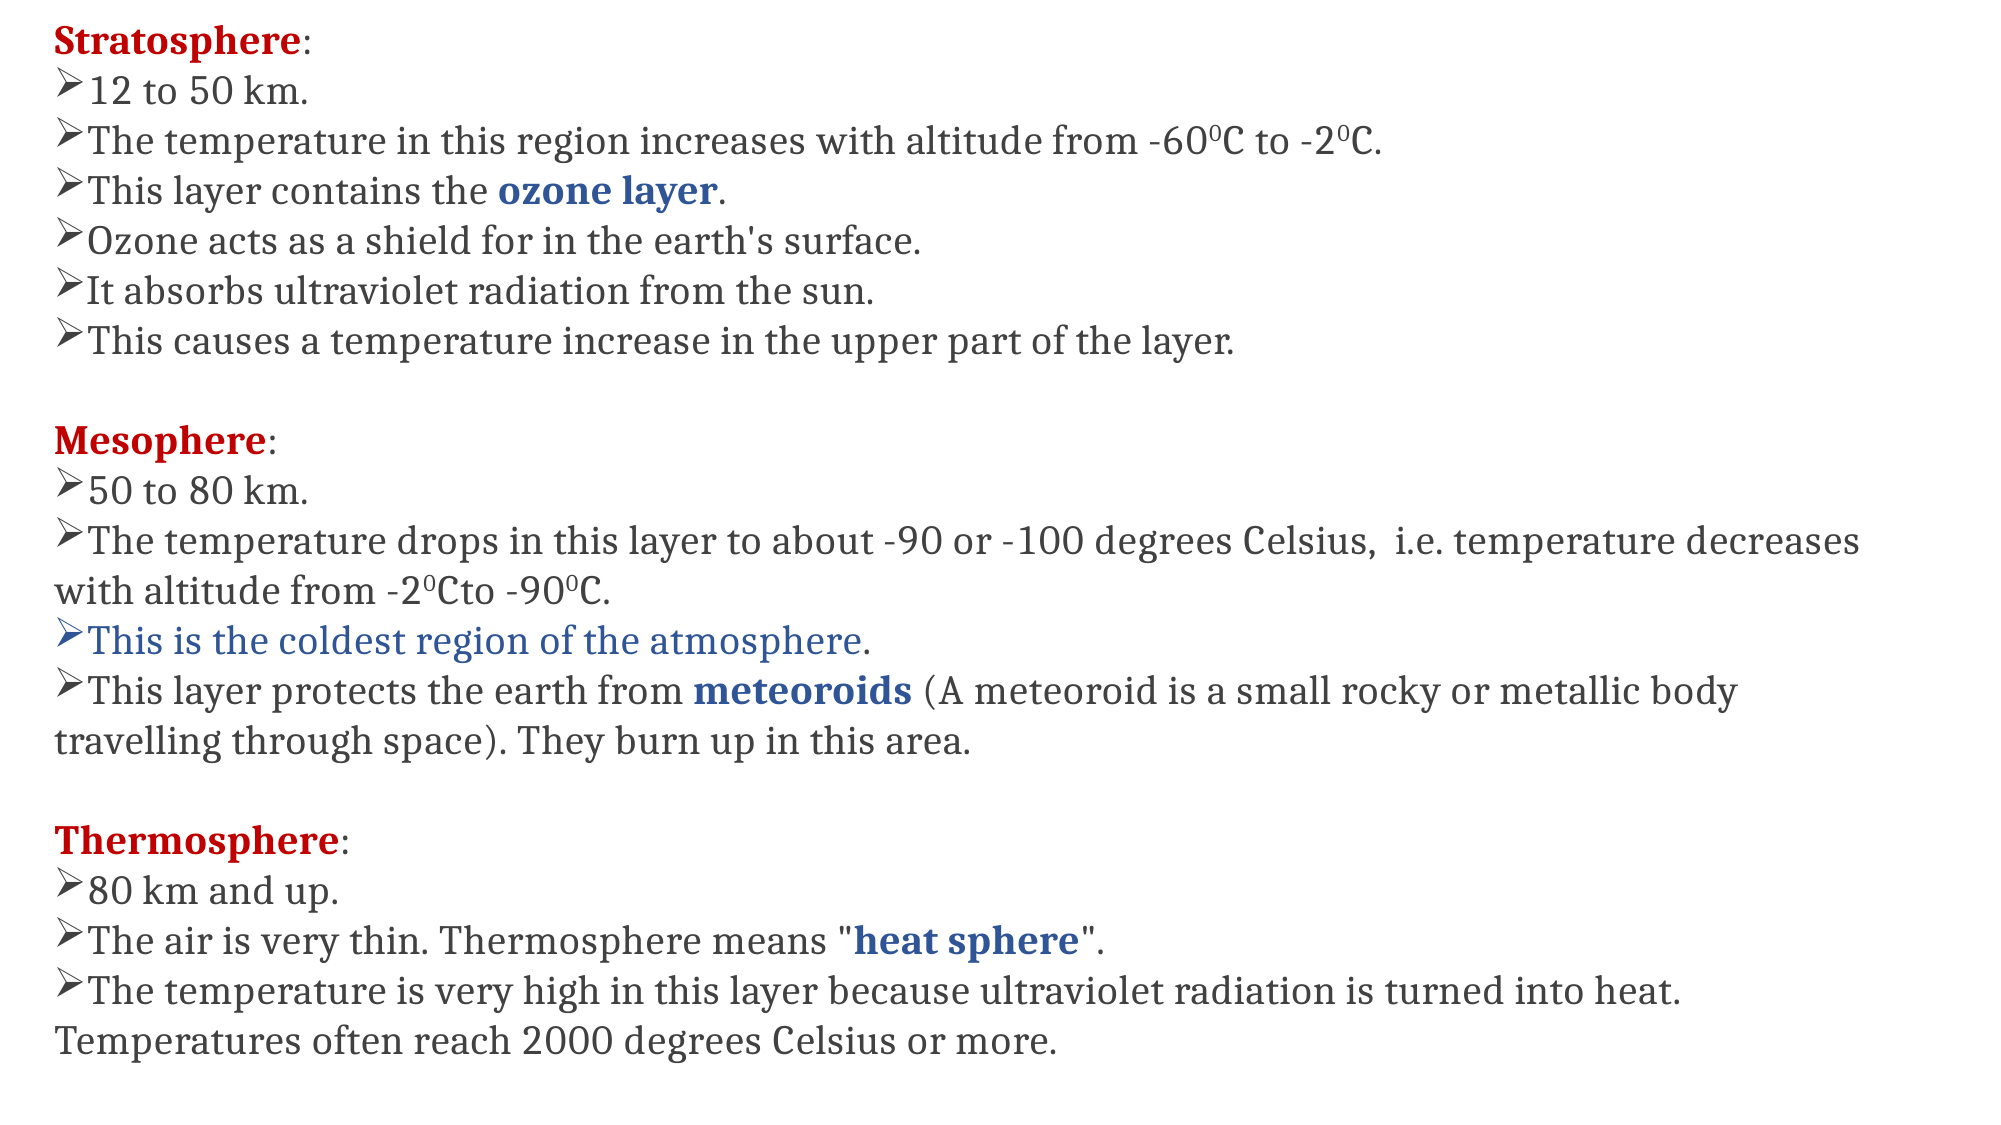

Stratosphere:
12 to 50 km.
The temperature in this region increases with altitude from -600C to -20C.
This layer contains the ozone layer.
Ozone acts as a shield for in the earth's surface.
It absorbs ultraviolet radiation from the sun.
This causes a temperature increase in the upper part of the layer. 
Mesophere:
50 to 80 km.
The temperature drops in this layer to about -90 or -100 degrees Celsius,  i.e. temperature decreases with altitude from -20Cto -900C.
This is the coldest region of the atmosphere.
This layer protects the earth from meteoroids (A meteoroid is a small rocky or metallic body travelling through space). They burn up in this area.
Thermosphere:
80 km and up.
The air is very thin. Thermosphere means "heat sphere".
The temperature is very high in this layer because ultraviolet radiation is turned into heat. Temperatures often reach 2000 degrees Celsius or more.